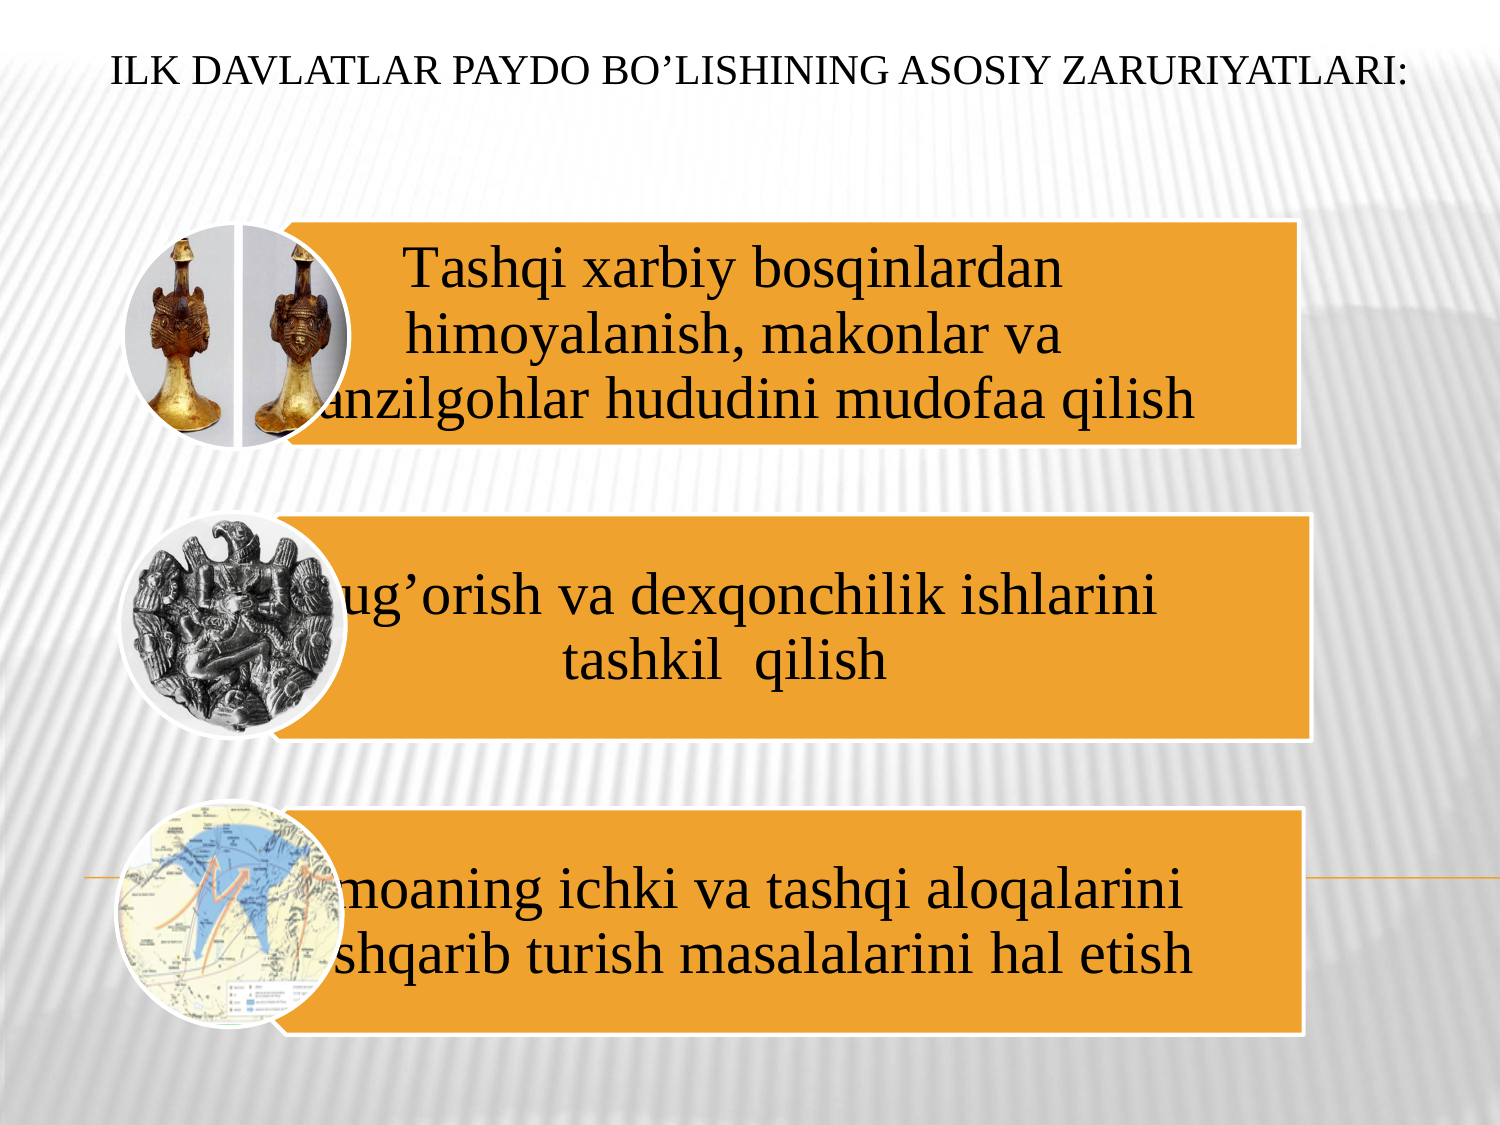

# Ilk davlatlar paydo bo’lishining asosiy zaruriyatlari:
Tashqi xarbiy bosqinlardan himoyalanish, makonlar va manzilgohlar hududini mudofaa qilish
Sug’orish va dexqonchilik ishlarini tashkil  qilish
Jamoaning ichki va tashqi aloqalarini boshqarib turish masalalarini hal etish